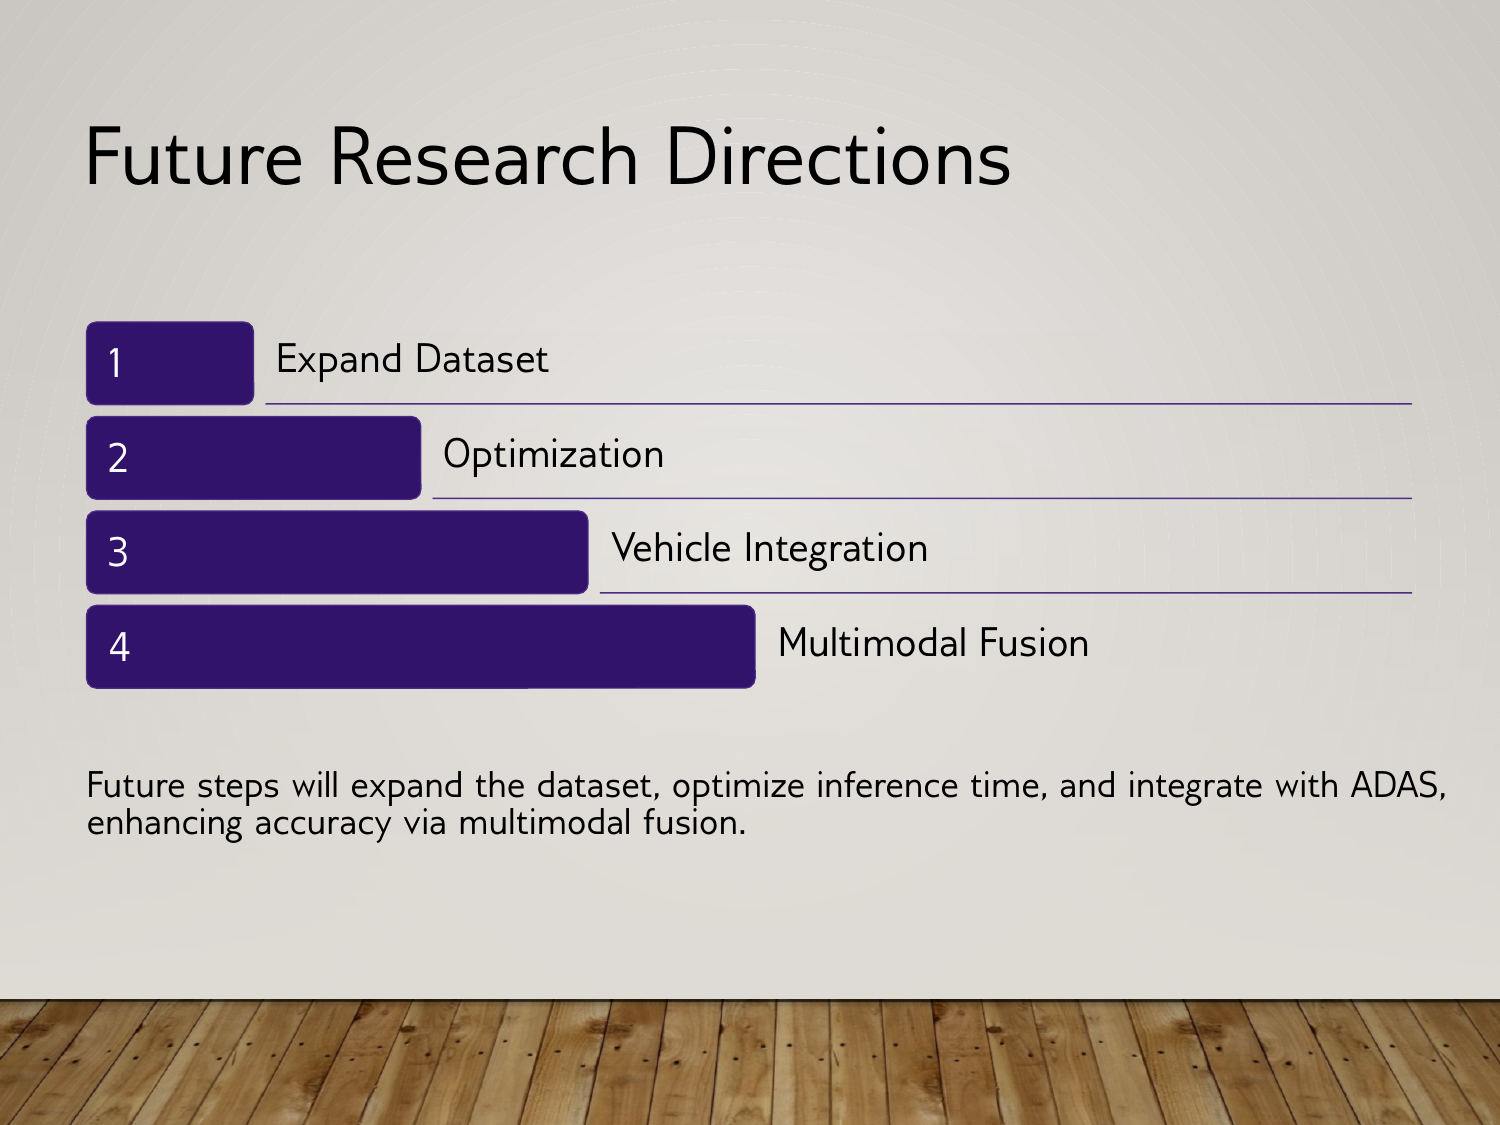

Future Research Directions

1
Expand Dataset

2
Optimization

3
Vehicle Integration

4
Multimodal Fusion
Future steps will expand the dataset, optimize inference time, and integrate with ADAS,
enhancing accuracy via multimodal fusion.